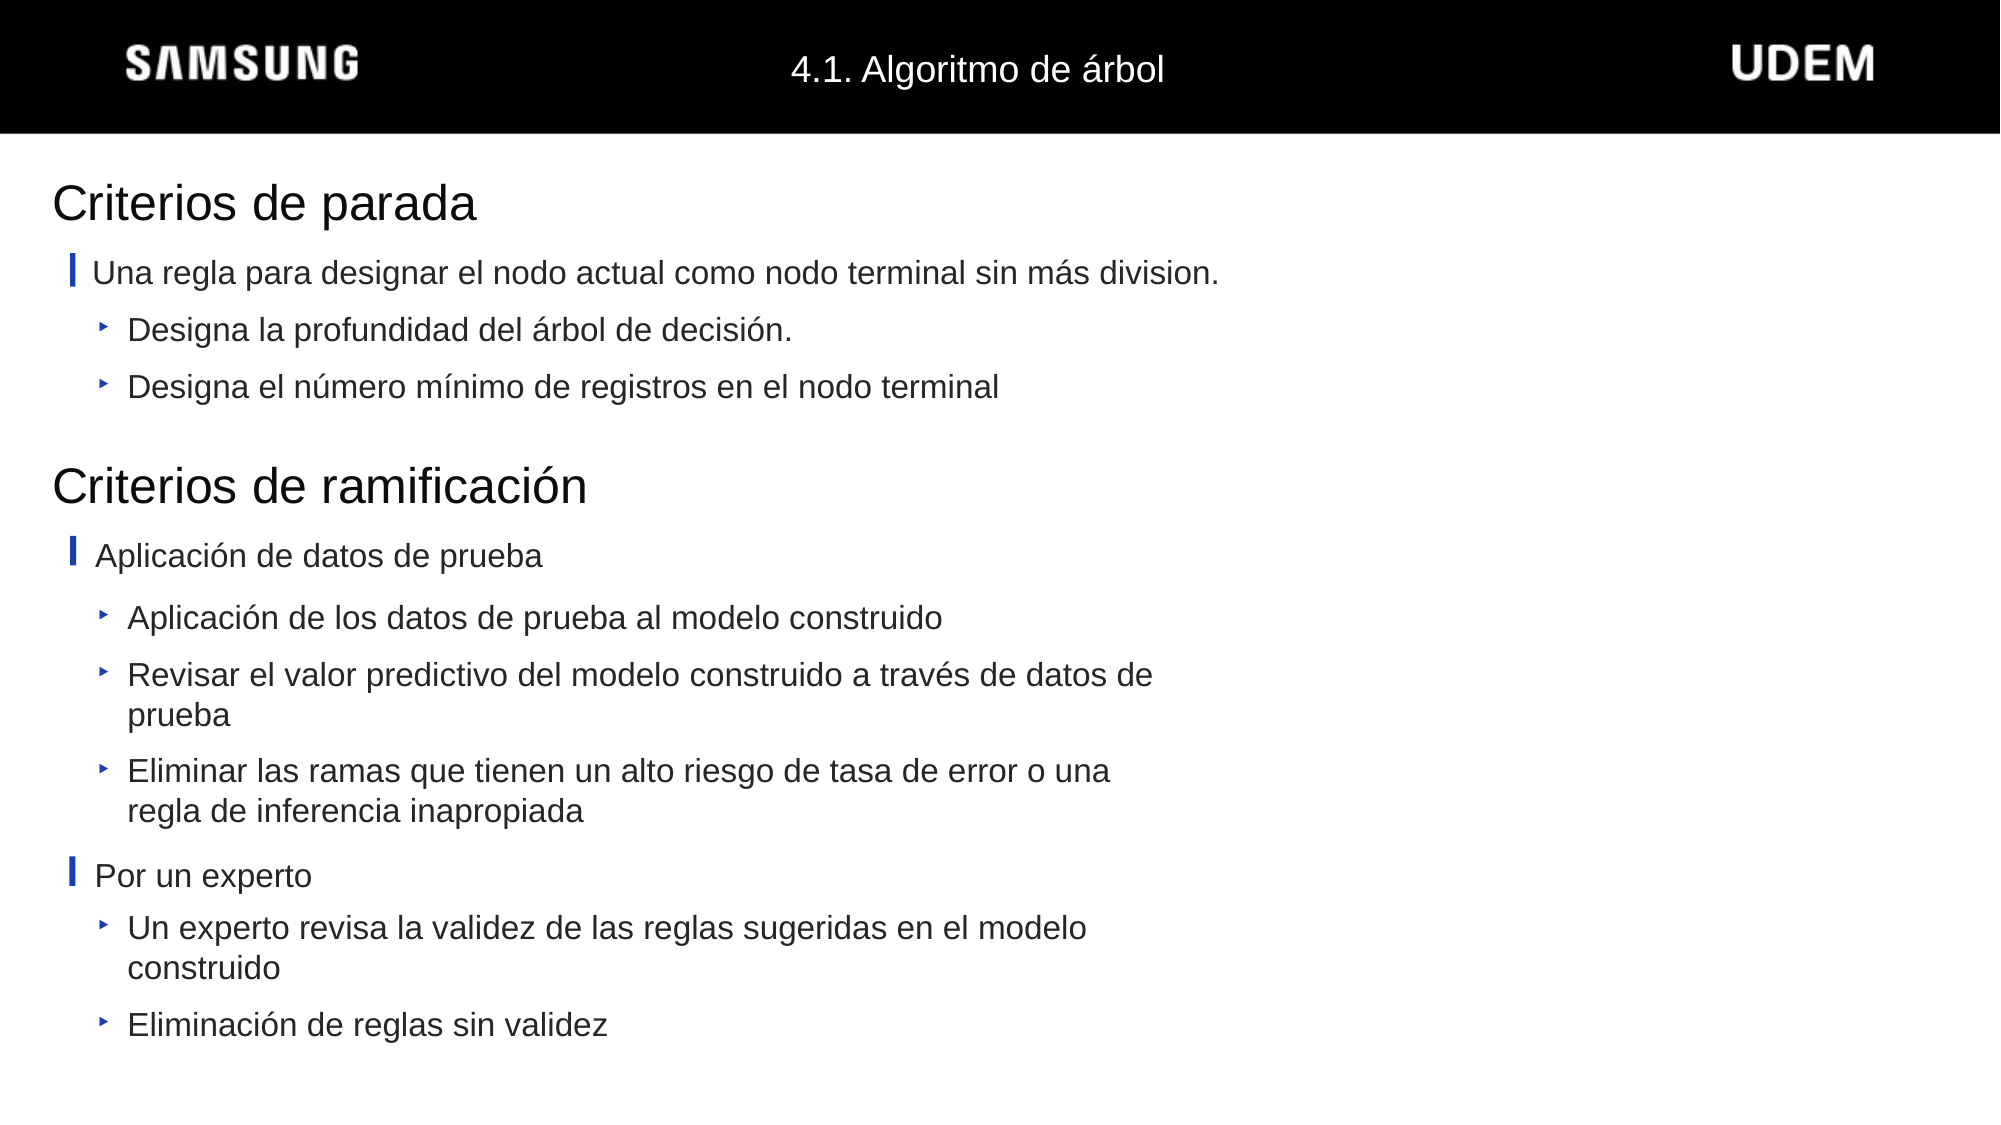

4.1. Algoritmo de árbol

Criterios de parada
Una regla para designar el nodo actual como nodo terminal sin más division.

Designa la profundidad del árbol de decisión.
Designa el número mínimo de registros en el nodo terminal
Criterios de ramificación
Aplicación de datos de prueba

Aplicación de los datos de prueba al modelo construido
Revisar el valor predictivo del modelo construido a través de datos de prueba
Eliminar las ramas que tienen un alto riesgo de tasa de error o una regla de inferencia inapropiada
Por un experto

Un experto revisa la validez de las reglas sugeridas en el modelo construido
Eliminación de reglas sin validez